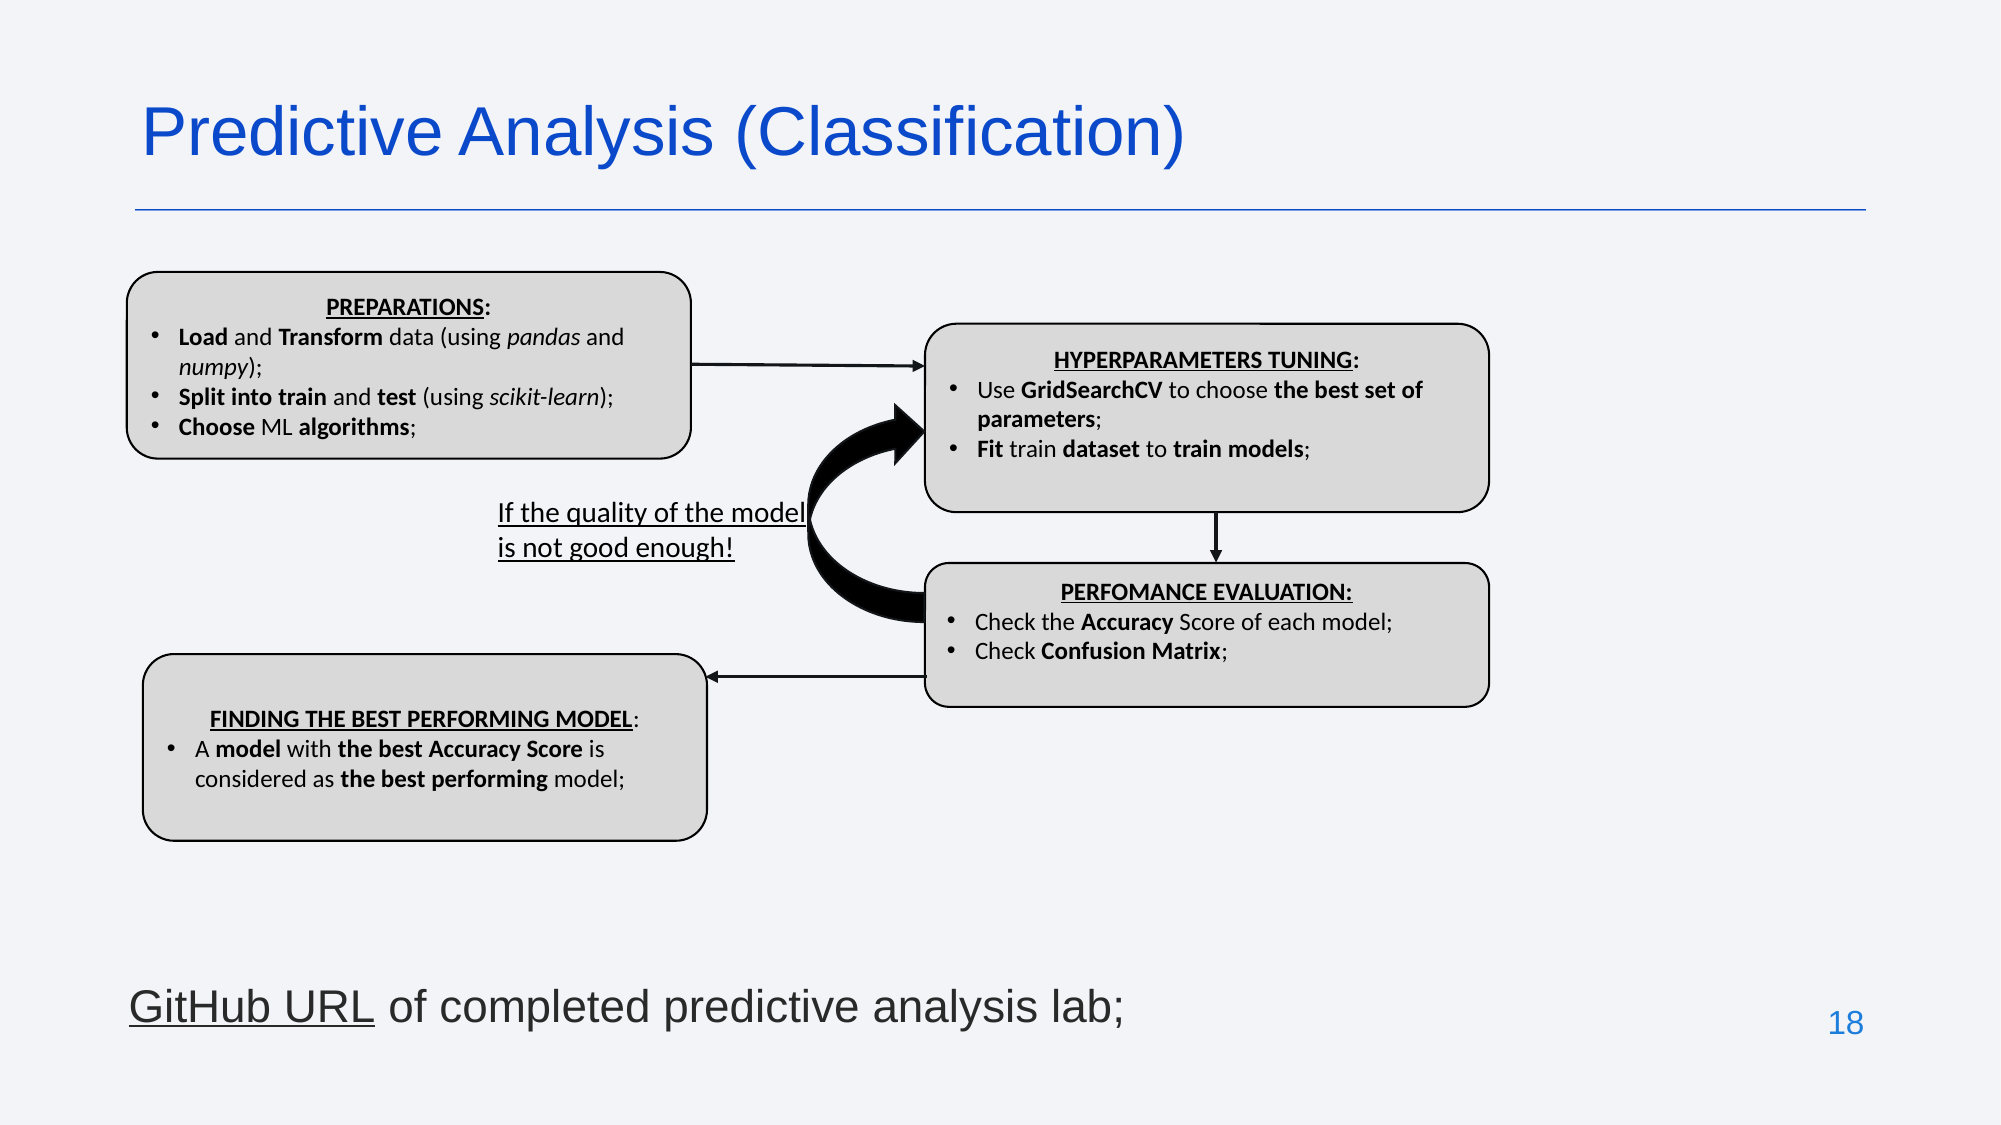

Predictive Analysis (Classification)
PREPARATIONS:
Load and Transform data (using pandas and numpy);
Split into train and test (using scikit-learn);
Choose ML algorithms;
HYPERPARAMETERS TUNING:
Use GridSearchCV to choose the best set of parameters;
Fit train dataset to train models;

If the quality of the model is not good enough!
PERFOMANCE EVALUATION:
Check the Accuracy Score of each model;
Check Confusion Matrix;

FINDING THE BEST PERFORMING MODEL:
A model with the best Accuracy Score is considered as the best performing model;
GitHub URL of completed predictive analysis lab;

18